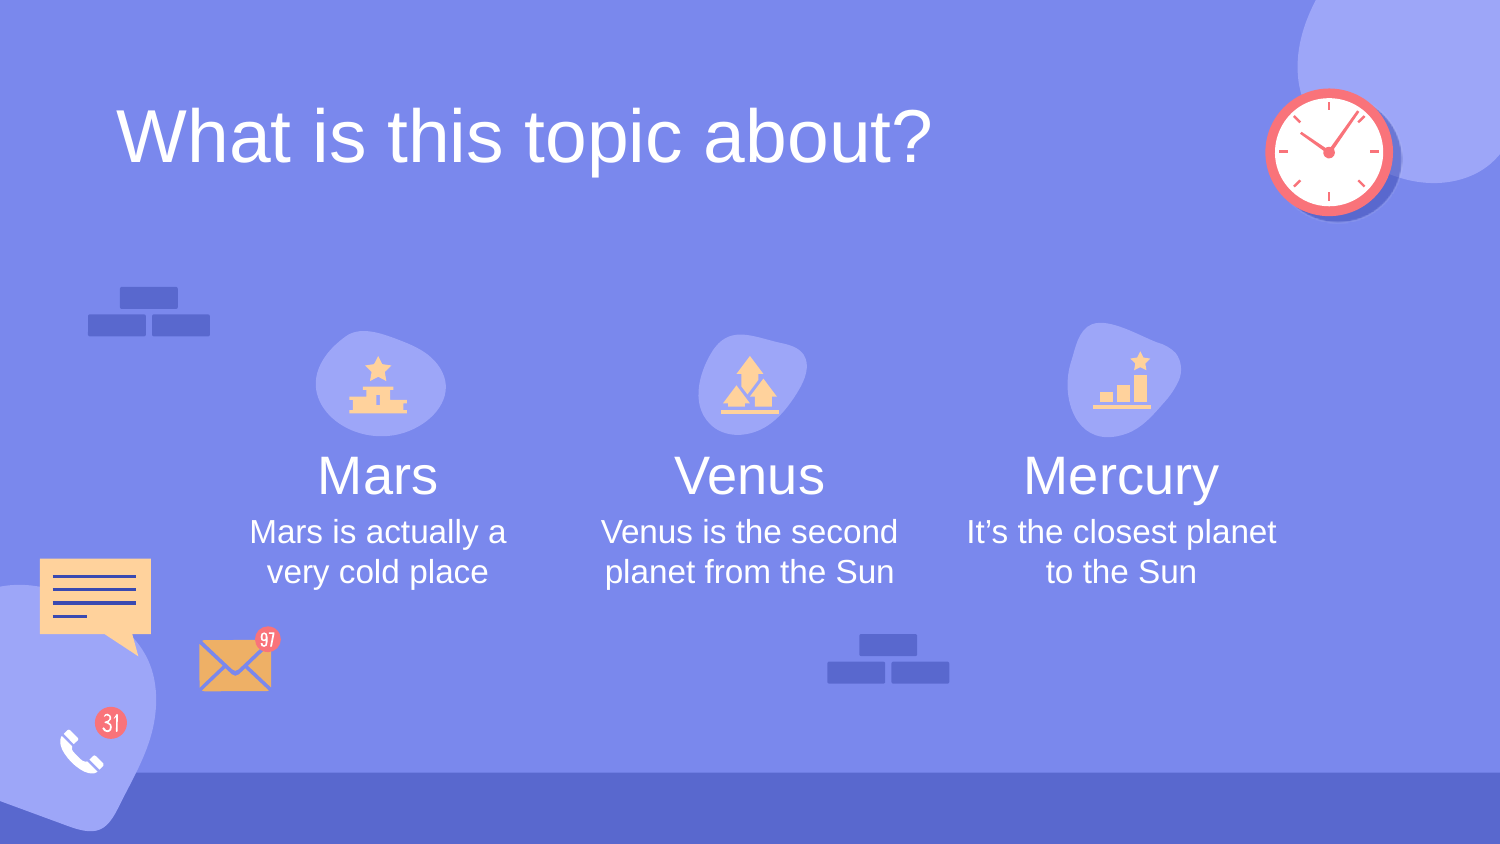

# What is this topic about?

Venus
Mercury
Mars
Venus is the second planet from the Sun
It’s the closest planet to the Sun
Mars is actually a very cold place